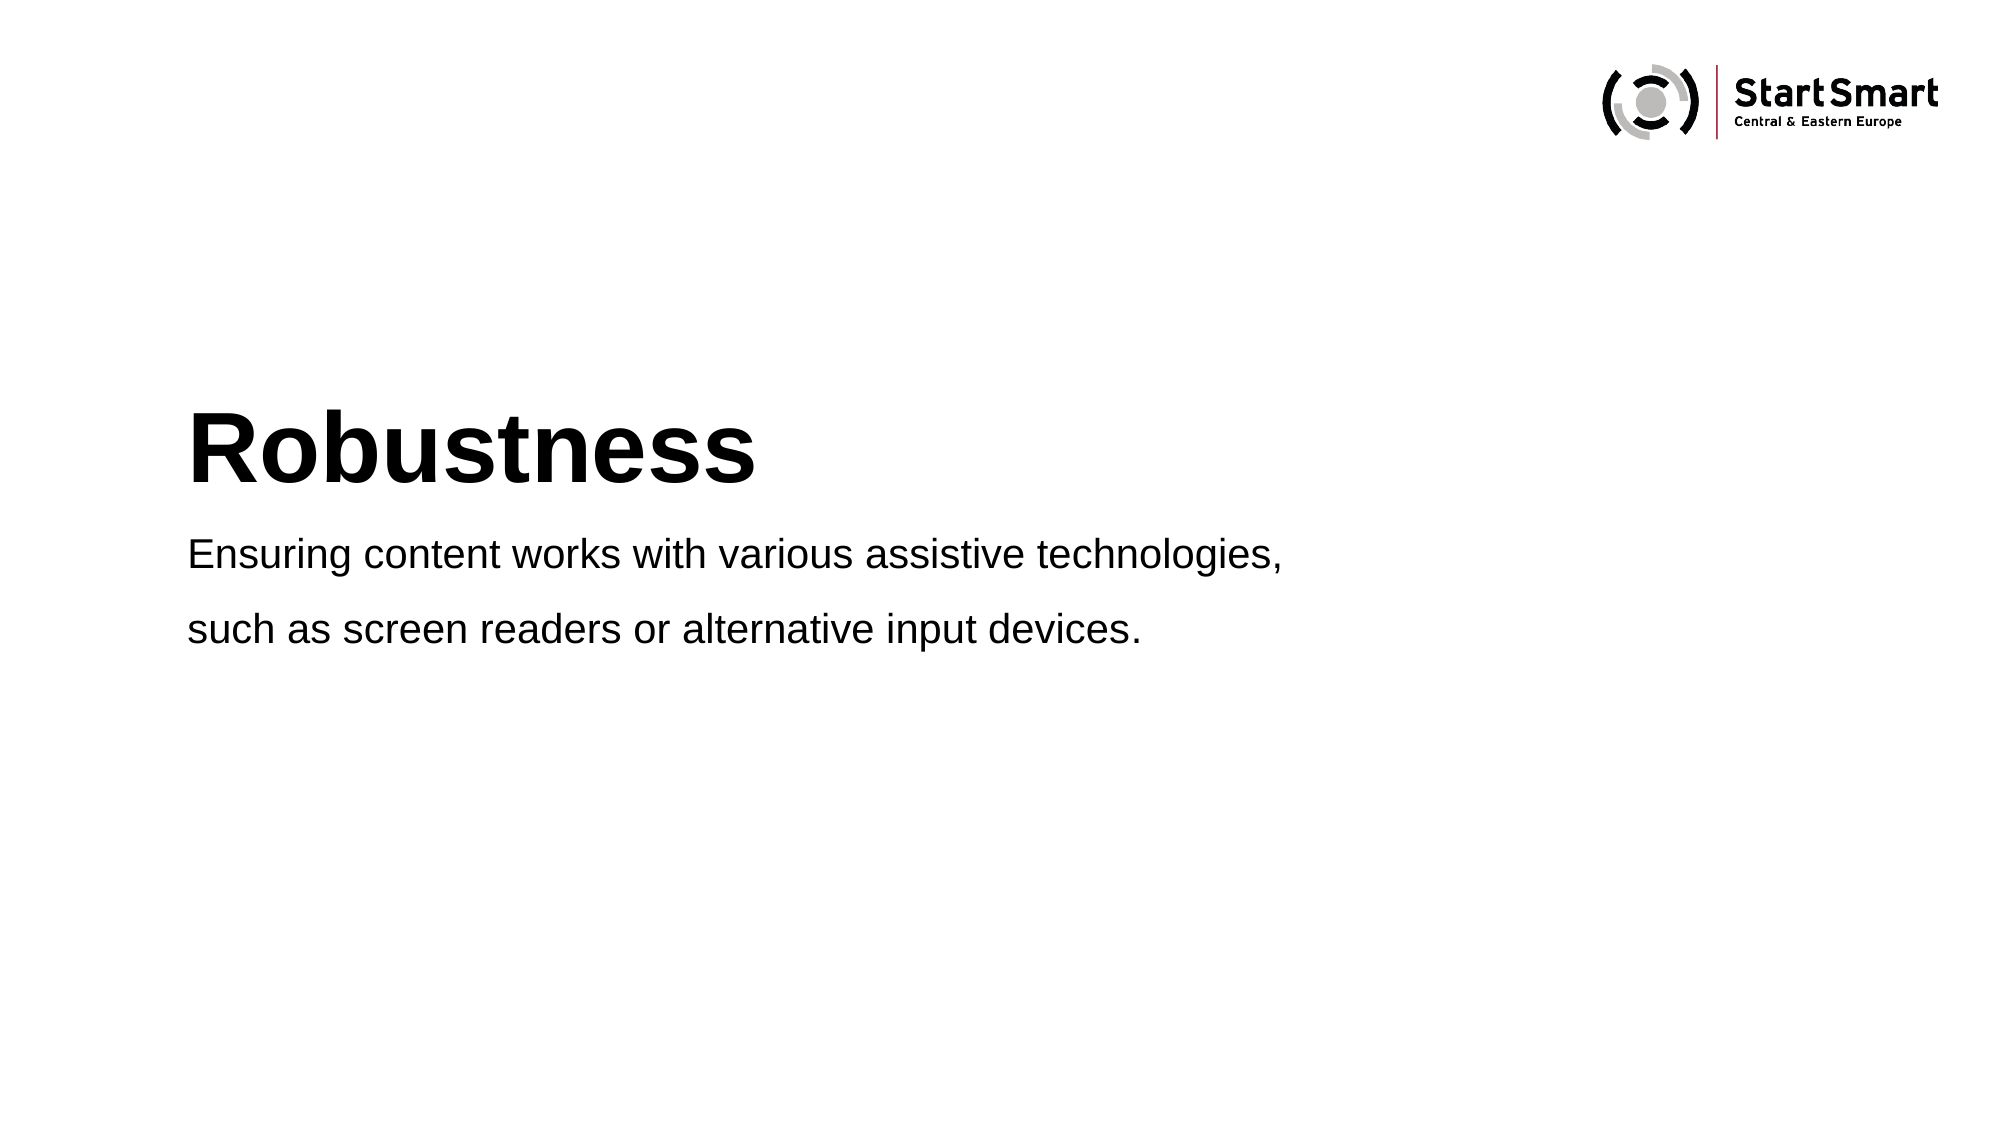

Robustness
Ensuring content works with various assistive technologies, such as screen readers or alternative input devices.